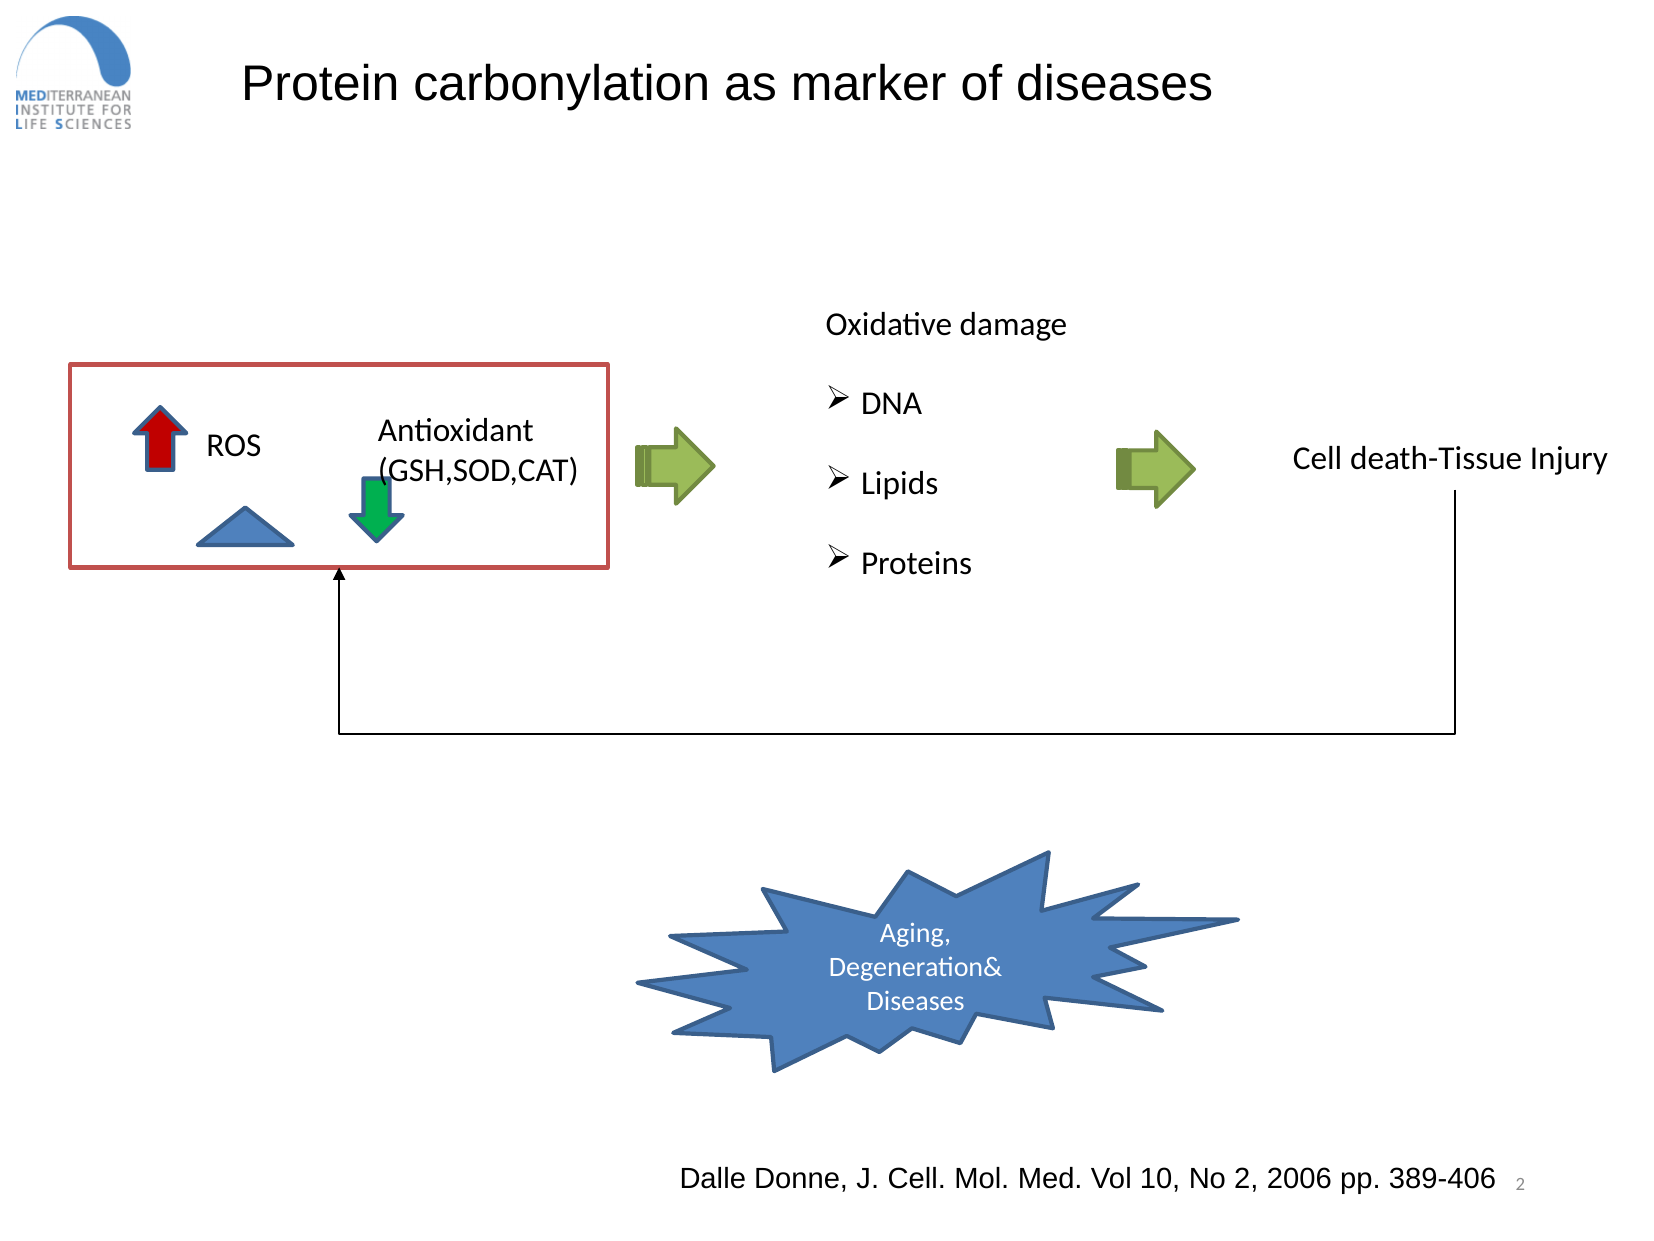

Protein carbonylation as marker of diseases

Oxidative damage
DNA
Lipids
Proteins

Antioxidant
(GSH,SOD,CAT)

ROS

Cell death-Tissue Injury

Aging, Degeneration&
Diseases
2
Dalle Donne, J. Cell. Mol. Med. Vol 10, No 2, 2006 pp. 389-406